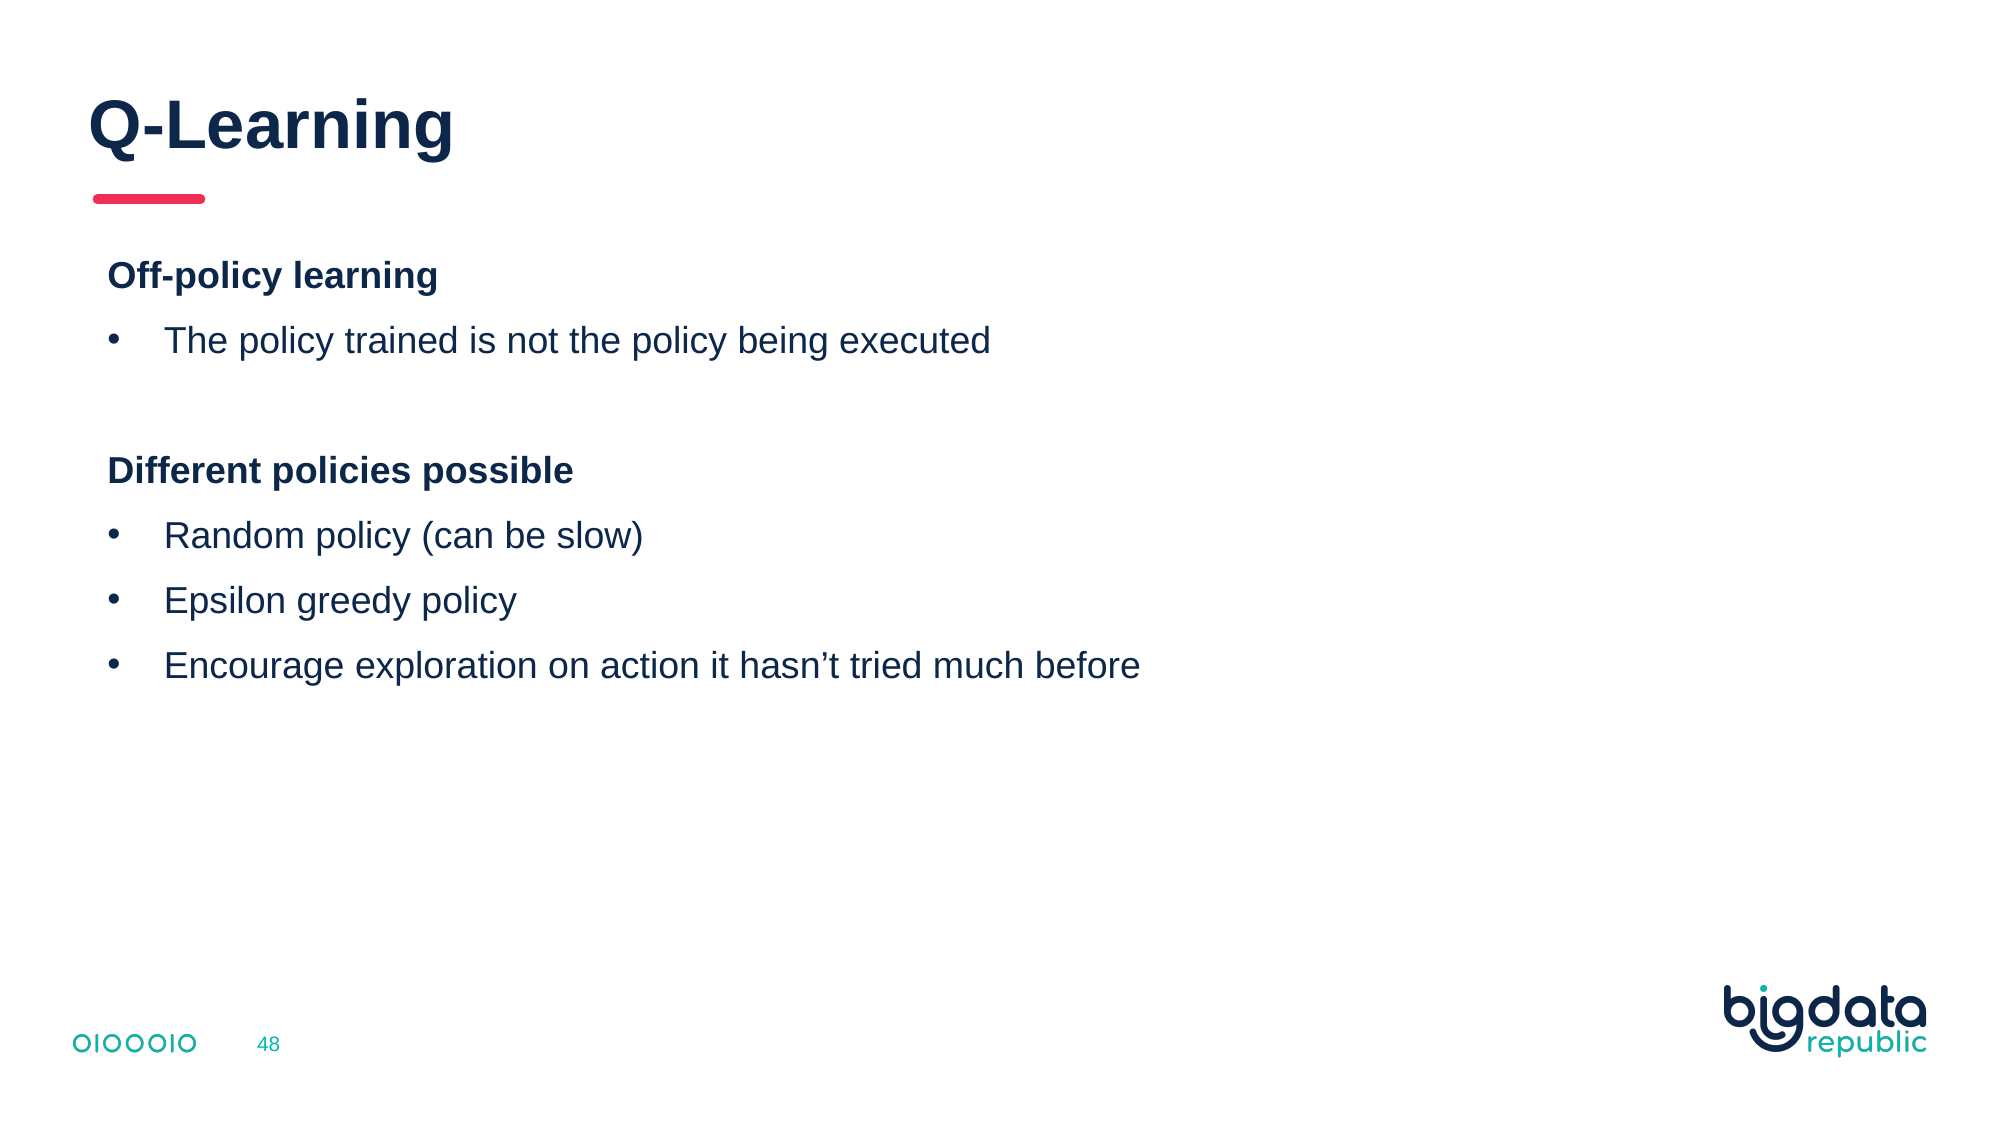

# Q-Learning
Off-policy learning
The policy trained is not the policy being executed

Different policies possible
Random policy (can be slow)
Epsilon greedy policy
Encourage exploration on action it hasn’t tried much before

48